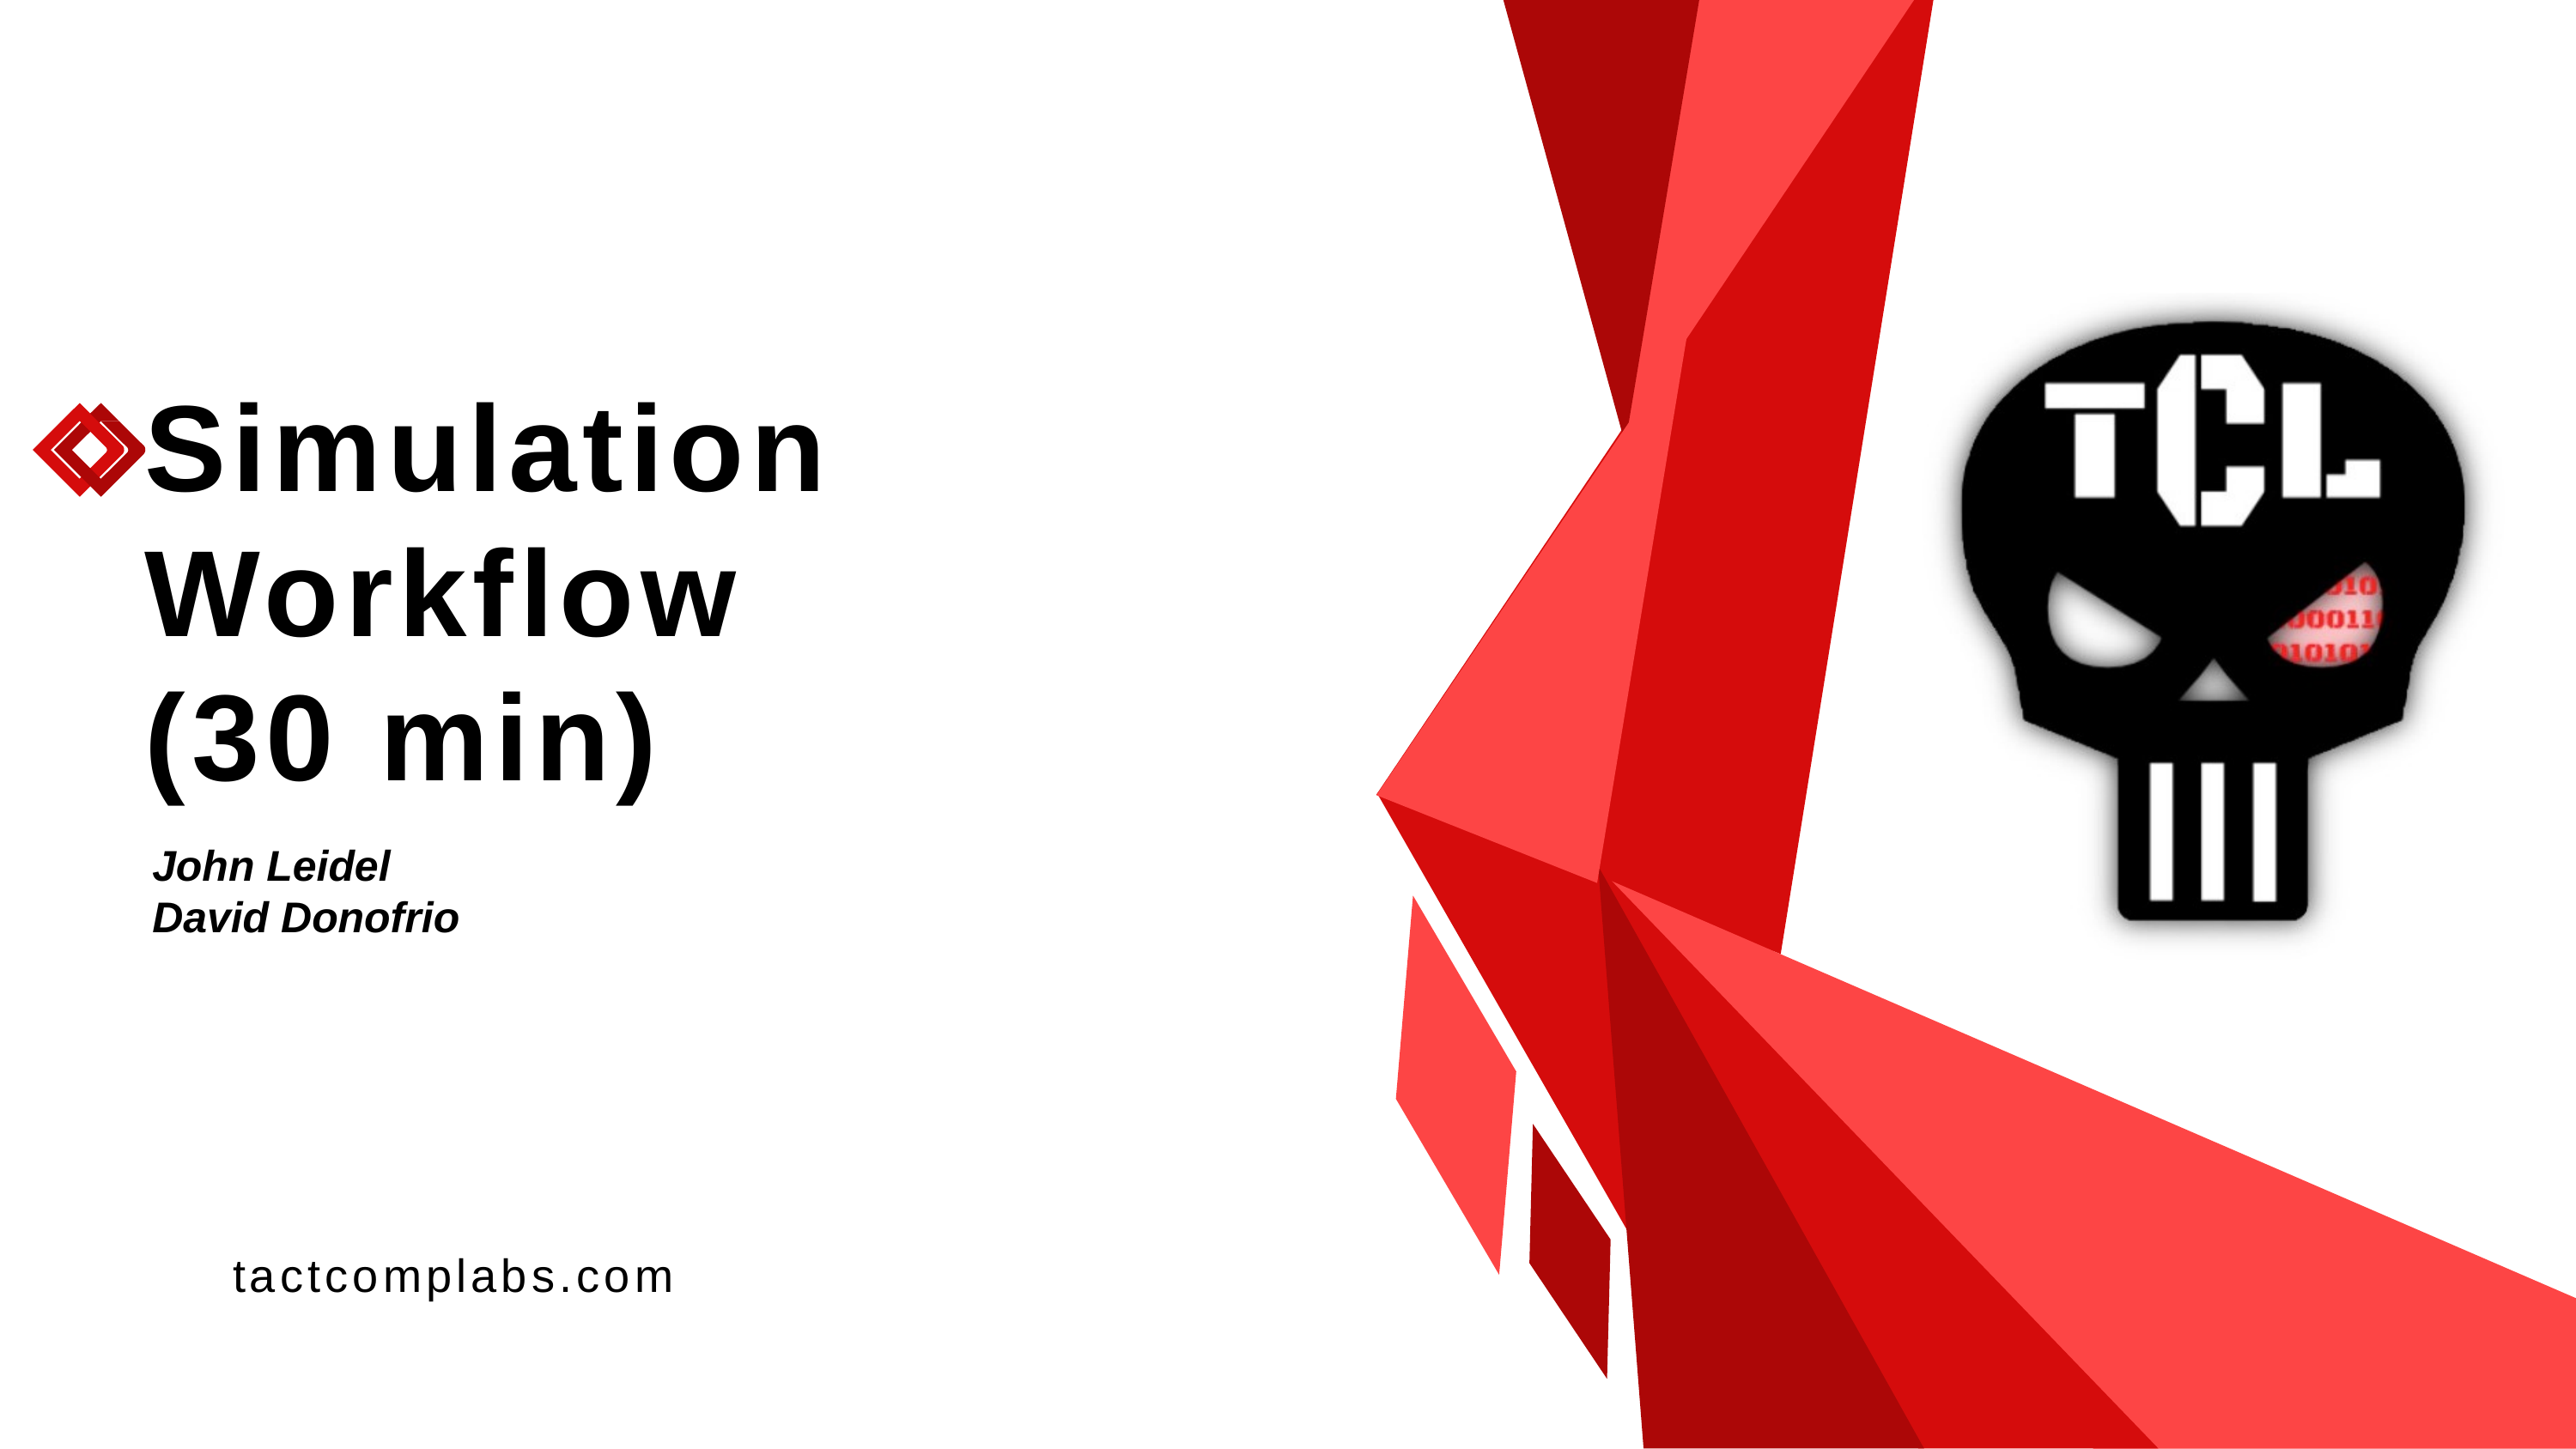

# Simulation Workflow (30 min)
John Leidel
David Donofrio
tactcomplabs.com